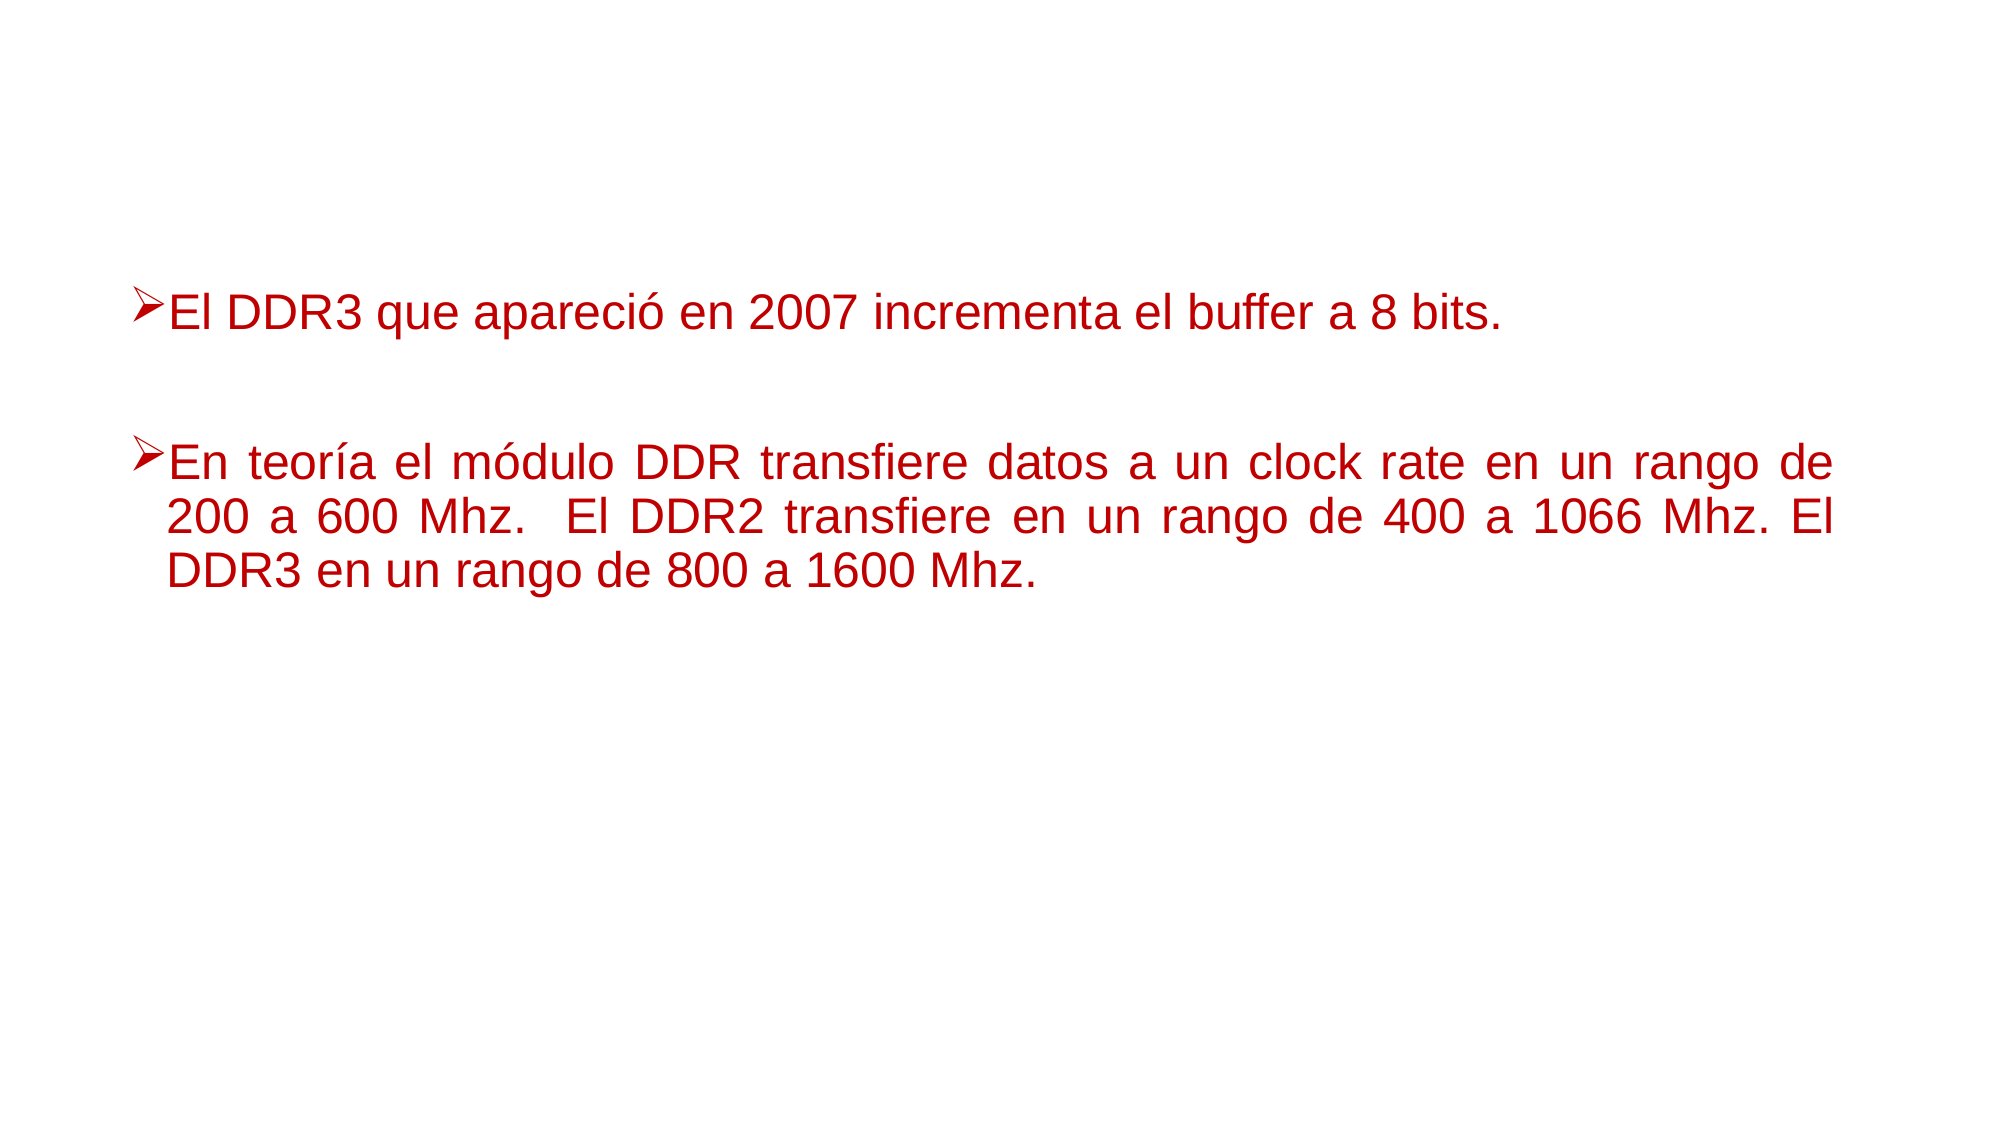

El DDR3 que apareció en 2007 incrementa el buffer a 8 bits.

En teoría el módulo DDR transfiere datos a un clock rate en un rango de 200 a 600 Mhz.  El DDR2 transfiere en un rango de 400 a 1066 Mhz. El DDR3 en un rango de 800 a 1600 Mhz.